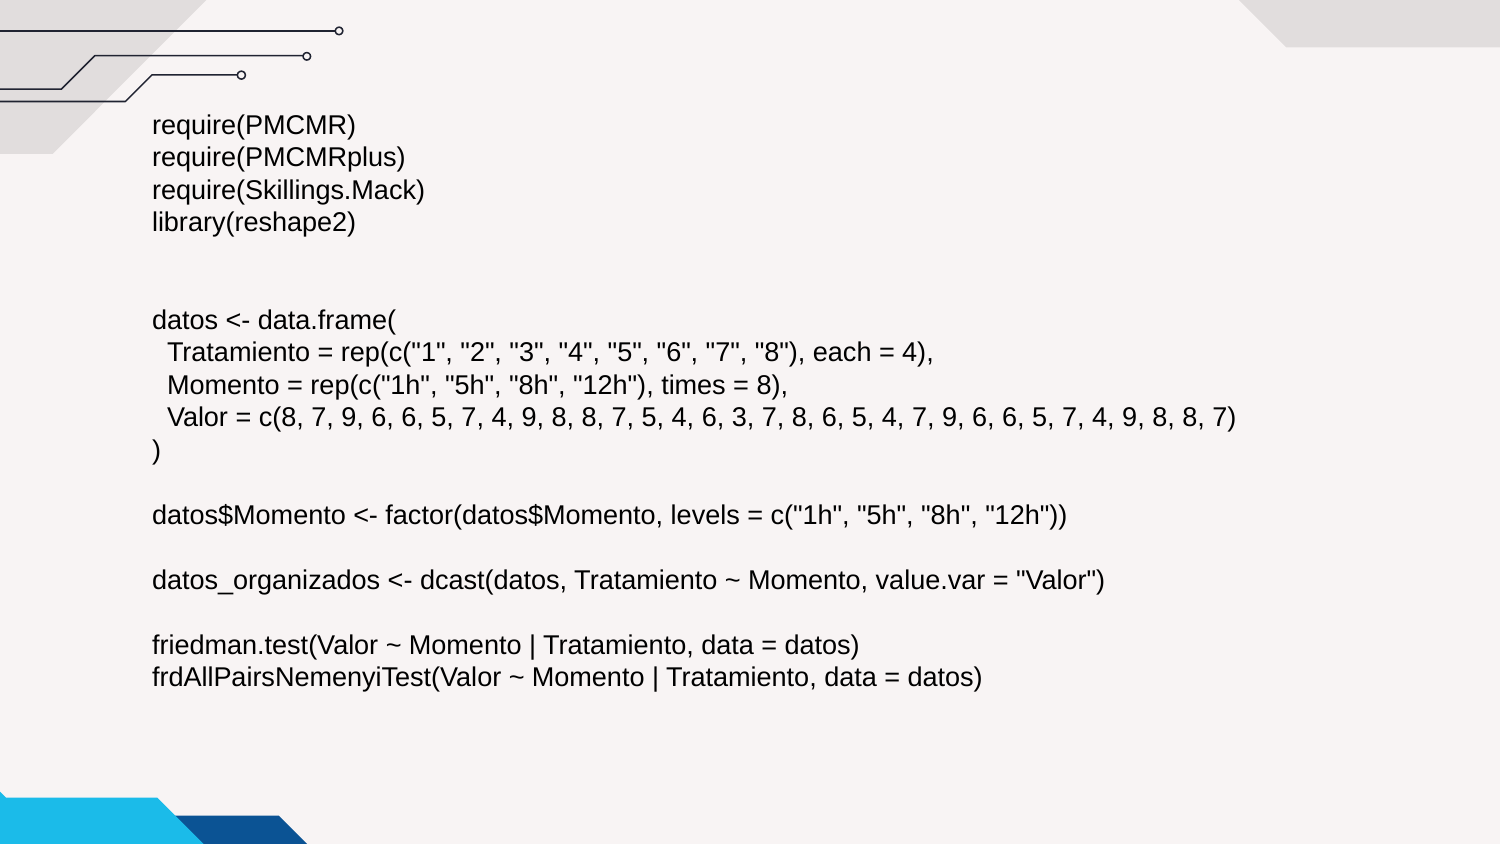

require(PMCMR)
require(PMCMRplus)
require(Skillings.Mack)
library(reshape2)

datos <- data.frame(
  Tratamiento = rep(c("1", "2", "3", "4", "5", "6", "7", "8"), each = 4),
  Momento = rep(c("1h", "5h", "8h", "12h"), times = 8),
  Valor = c(8, 7, 9, 6, 6, 5, 7, 4, 9, 8, 8, 7, 5, 4, 6, 3, 7, 8, 6, 5, 4, 7, 9, 6, 6, 5, 7, 4, 9, 8, 8, 7)
)

datos$Momento <- factor(datos$Momento, levels = c("1h", "5h", "8h", "12h"))

datos_organizados <- dcast(datos, Tratamiento ~ Momento, value.var = "Valor")

friedman.test(Valor ~ Momento | Tratamiento, data = datos)
frdAllPairsNemenyiTest(Valor ~ Momento | Tratamiento, data = datos)